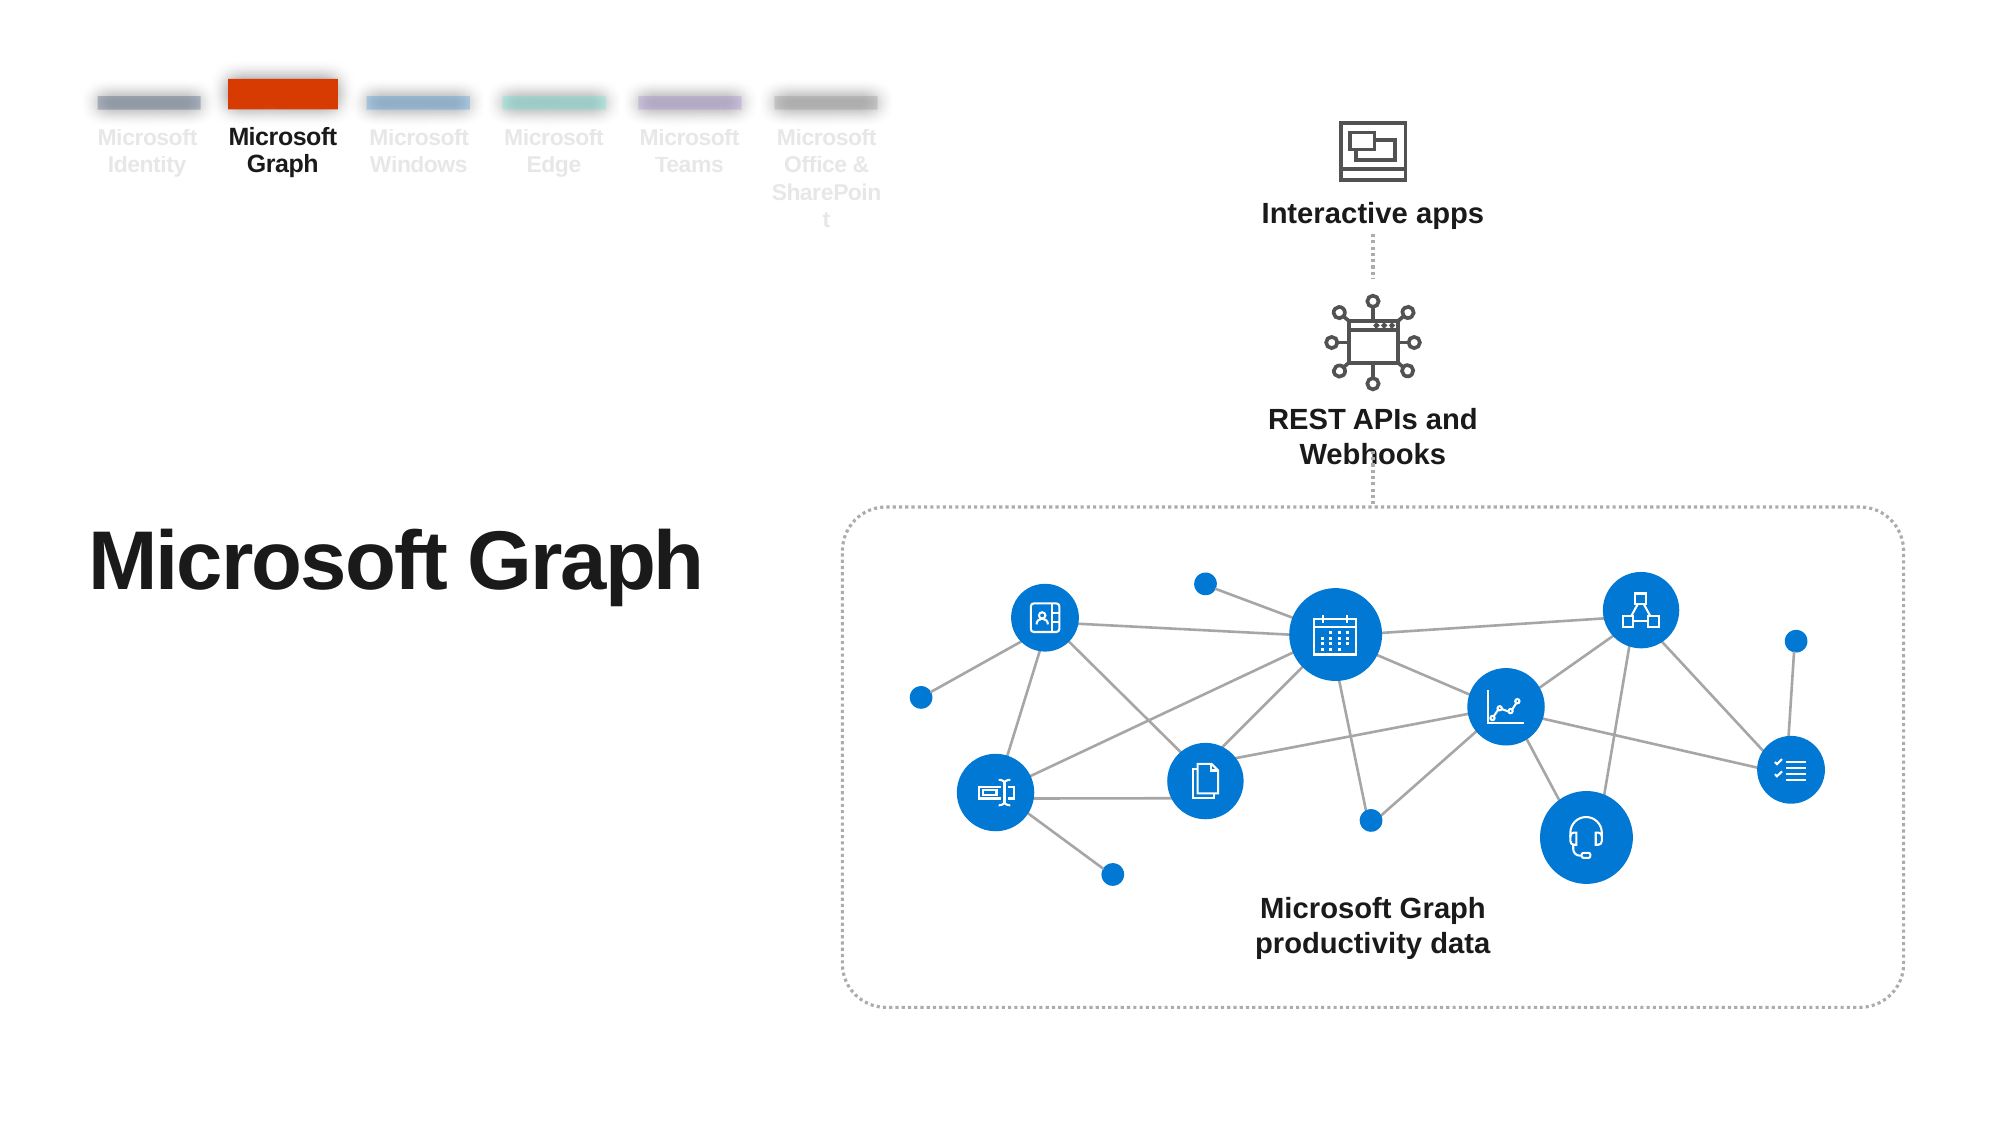

2

1

3

4
5

6

Microsoft Identity
Microsoft Graph
Microsoft Windows
Microsoft Edge
Microsoft Teams
Microsoft Office & SharePoint

Interactive apps

REST APIs and Webhooks
Microsoft Graph
1

data
connect

Microsoft Graph
productivity data
Data From Your app